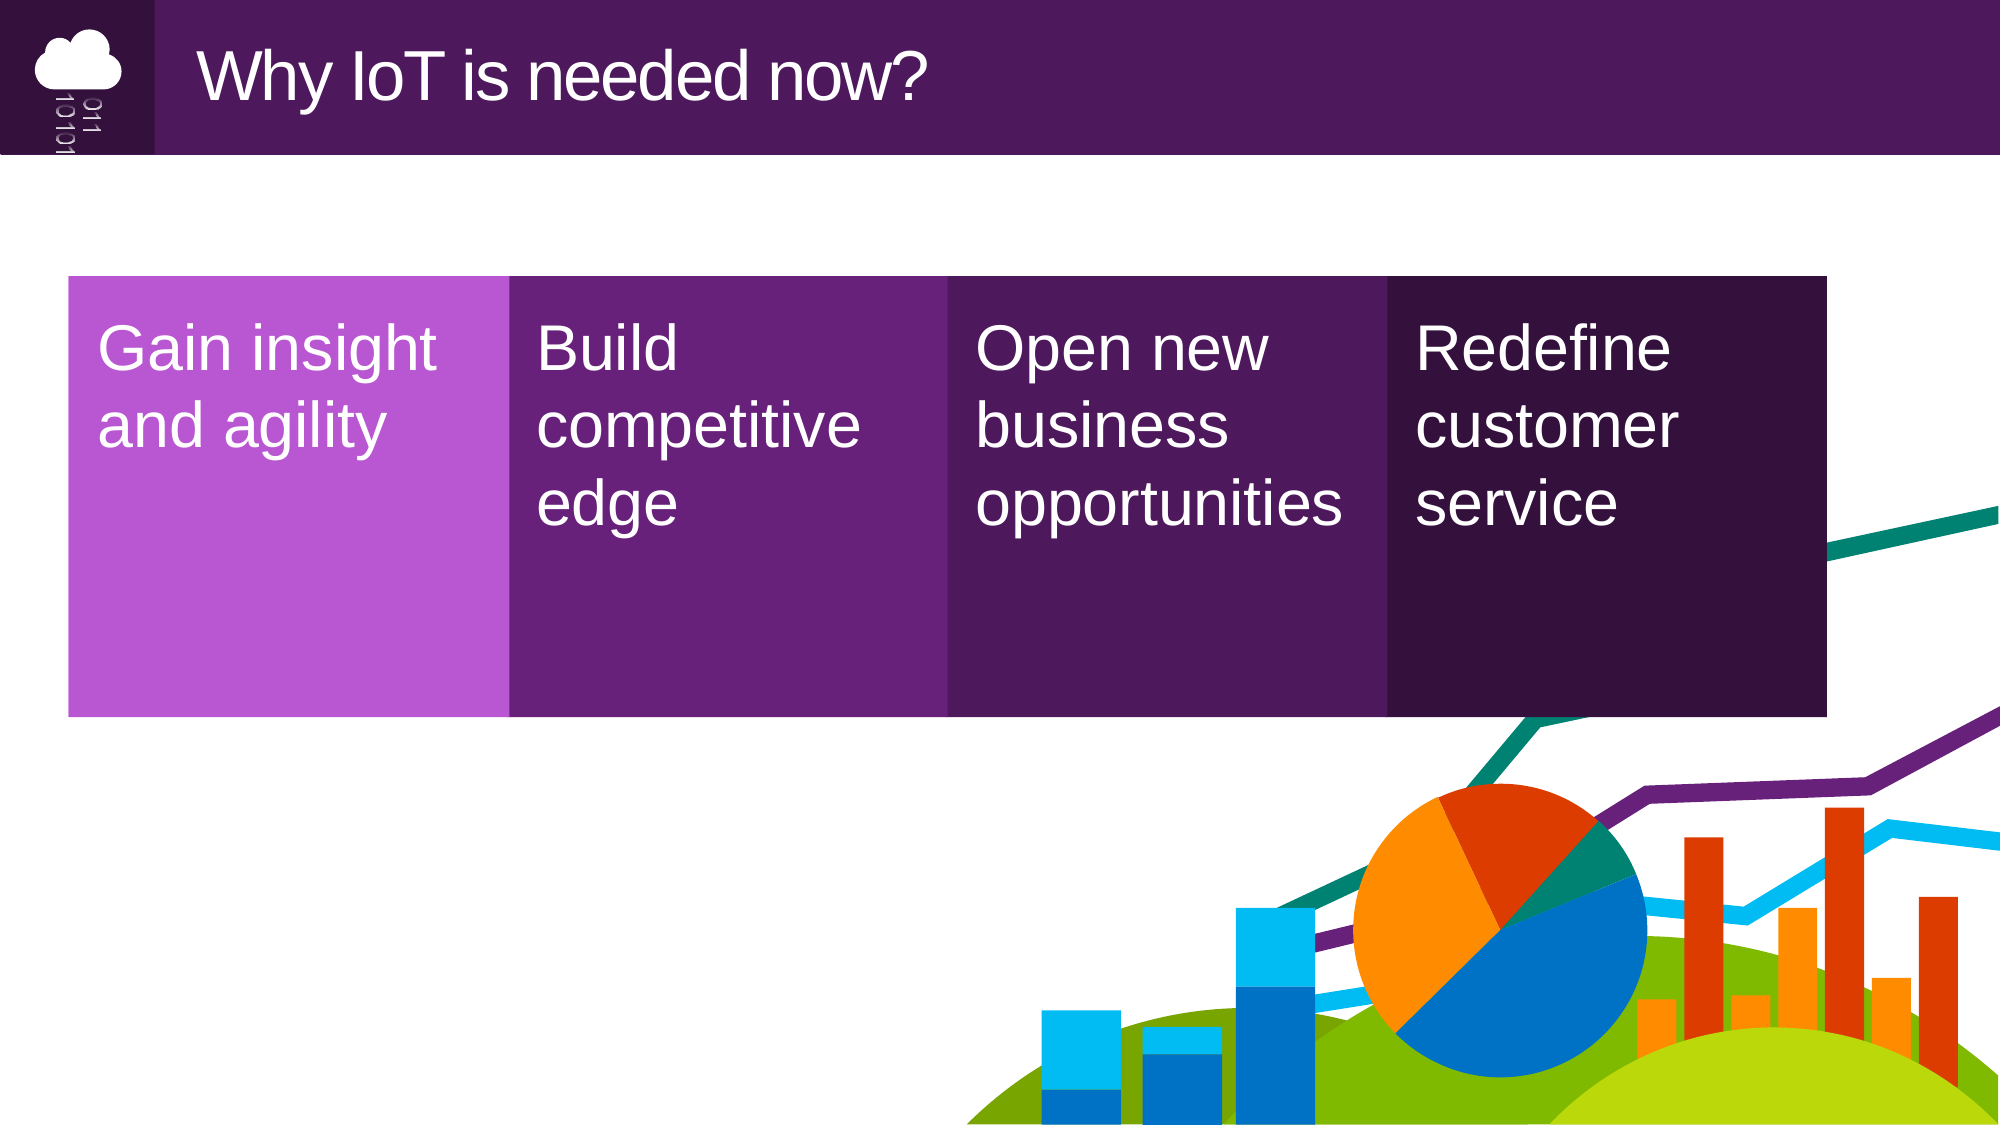

Why IoT is needed now?

Gain insight and agility
Build competitive edge
Open new business opportunities
Redefine customer service